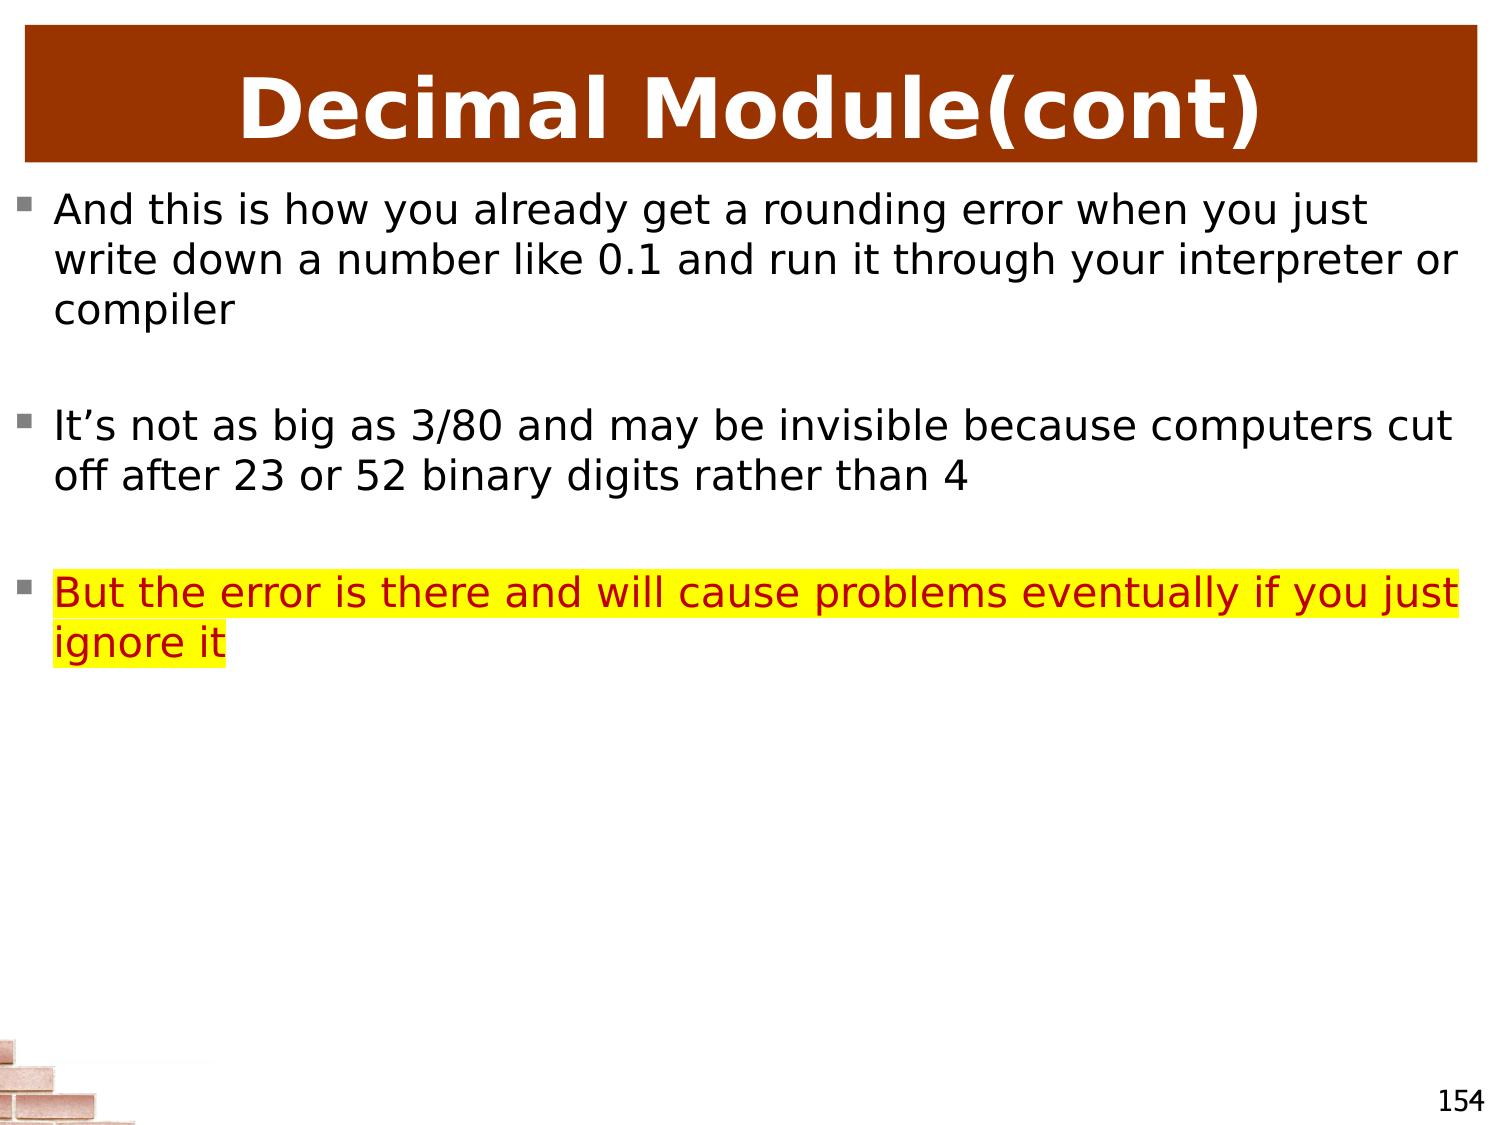

# Decimal Module(cont)
And this is how you already get a rounding error when you just write down a number like 0.1 and run it through your interpreter or compiler

It’s not as big as 3/80 and may be invisible because computers cut off after 23 or 52 binary digits rather than 4

But the error is there and will cause problems eventually if you just ignore it
154